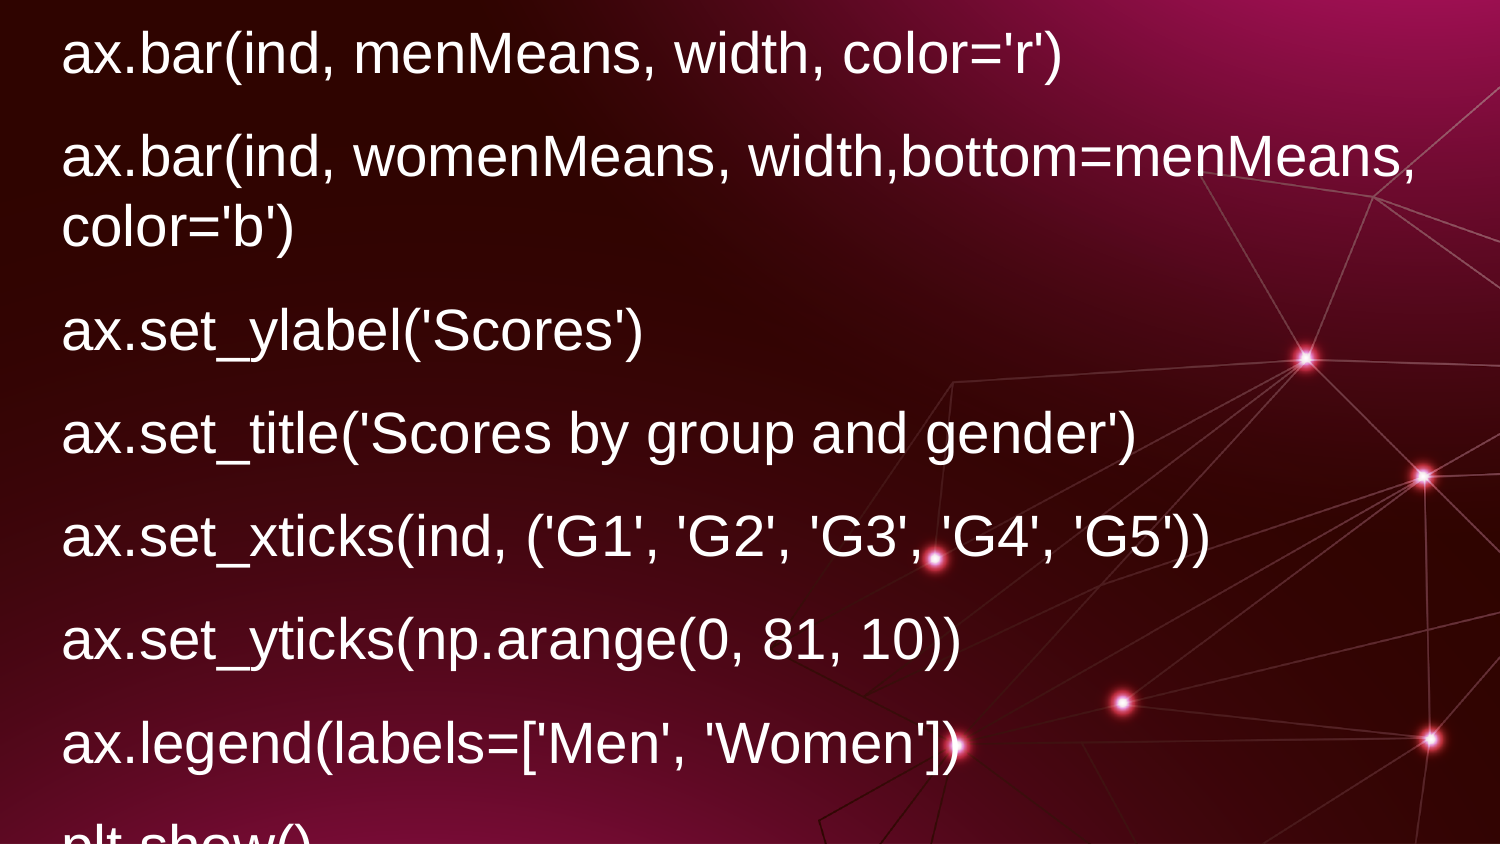

ax.bar(ind, menMeans, width, color='r')
ax.bar(ind, womenMeans, width,bottom=menMeans, color='b')
ax.set_ylabel('Scores')
ax.set_title('Scores by group and gender')
ax.set_xticks(ind, ('G1', 'G2', 'G3', 'G4', 'G5'))
ax.set_yticks(np.arange(0, 81, 10))
ax.legend(labels=['Men', 'Women'])
plt.show()